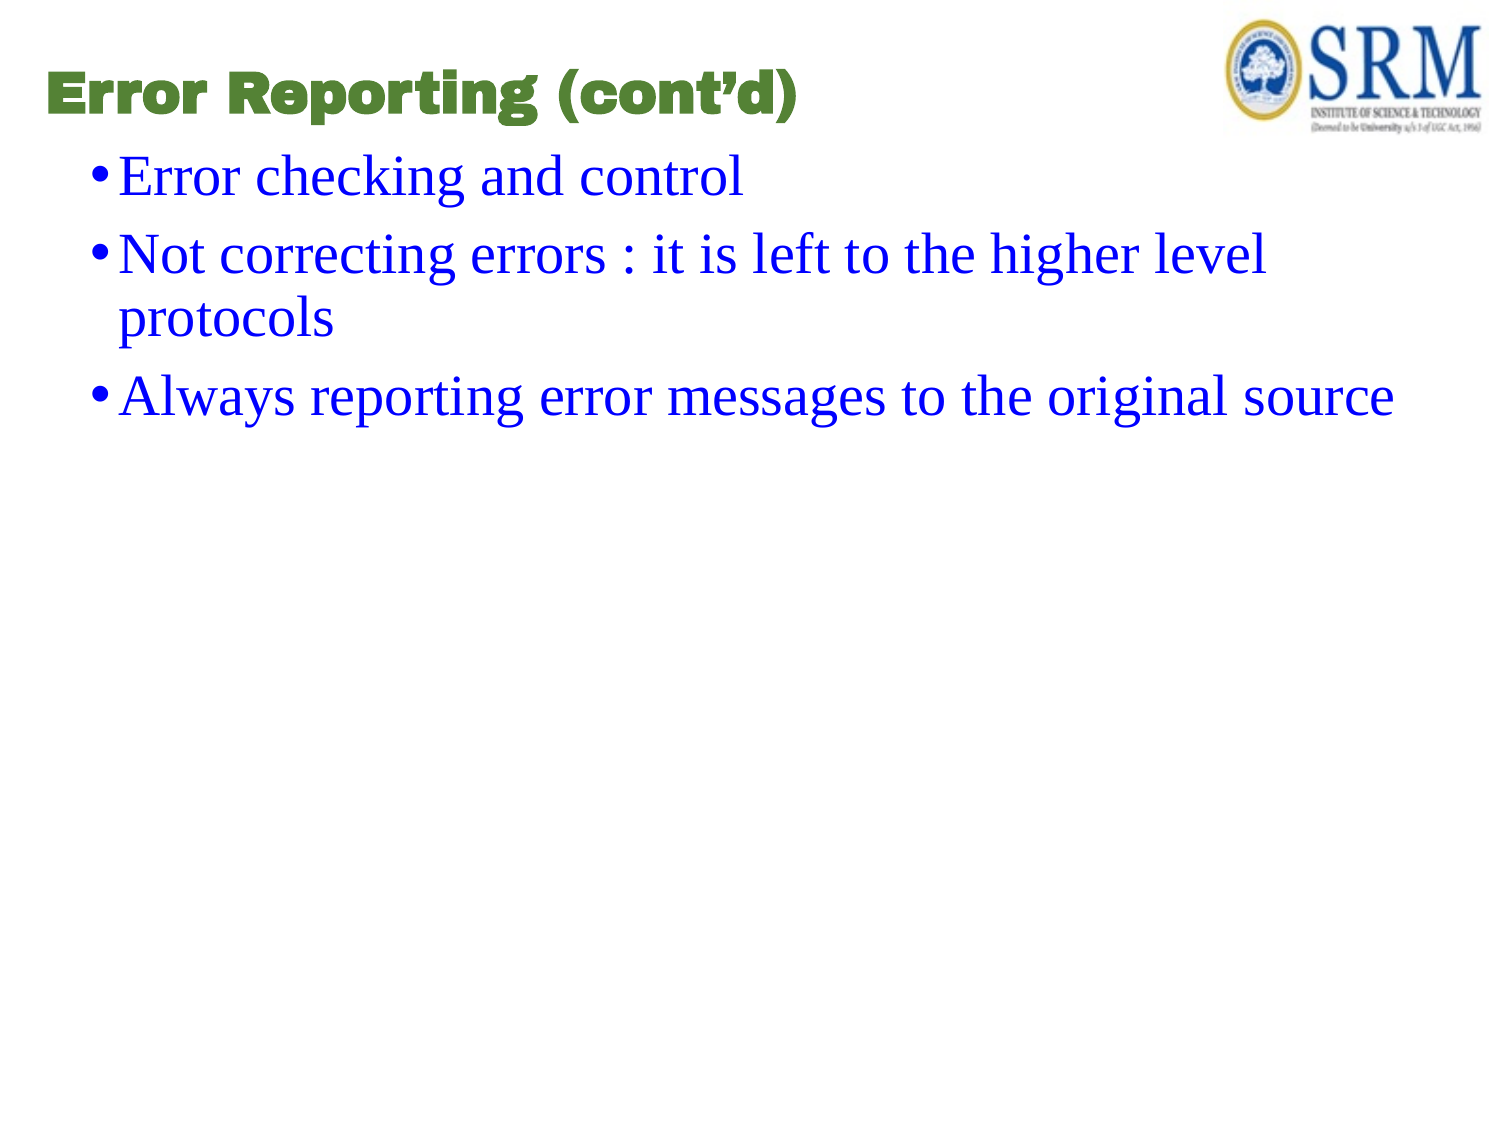

# Error Reporting (cont’d)
Error checking and control
Not correcting errors : it is left to the higher level protocols
Always reporting error messages to the original source